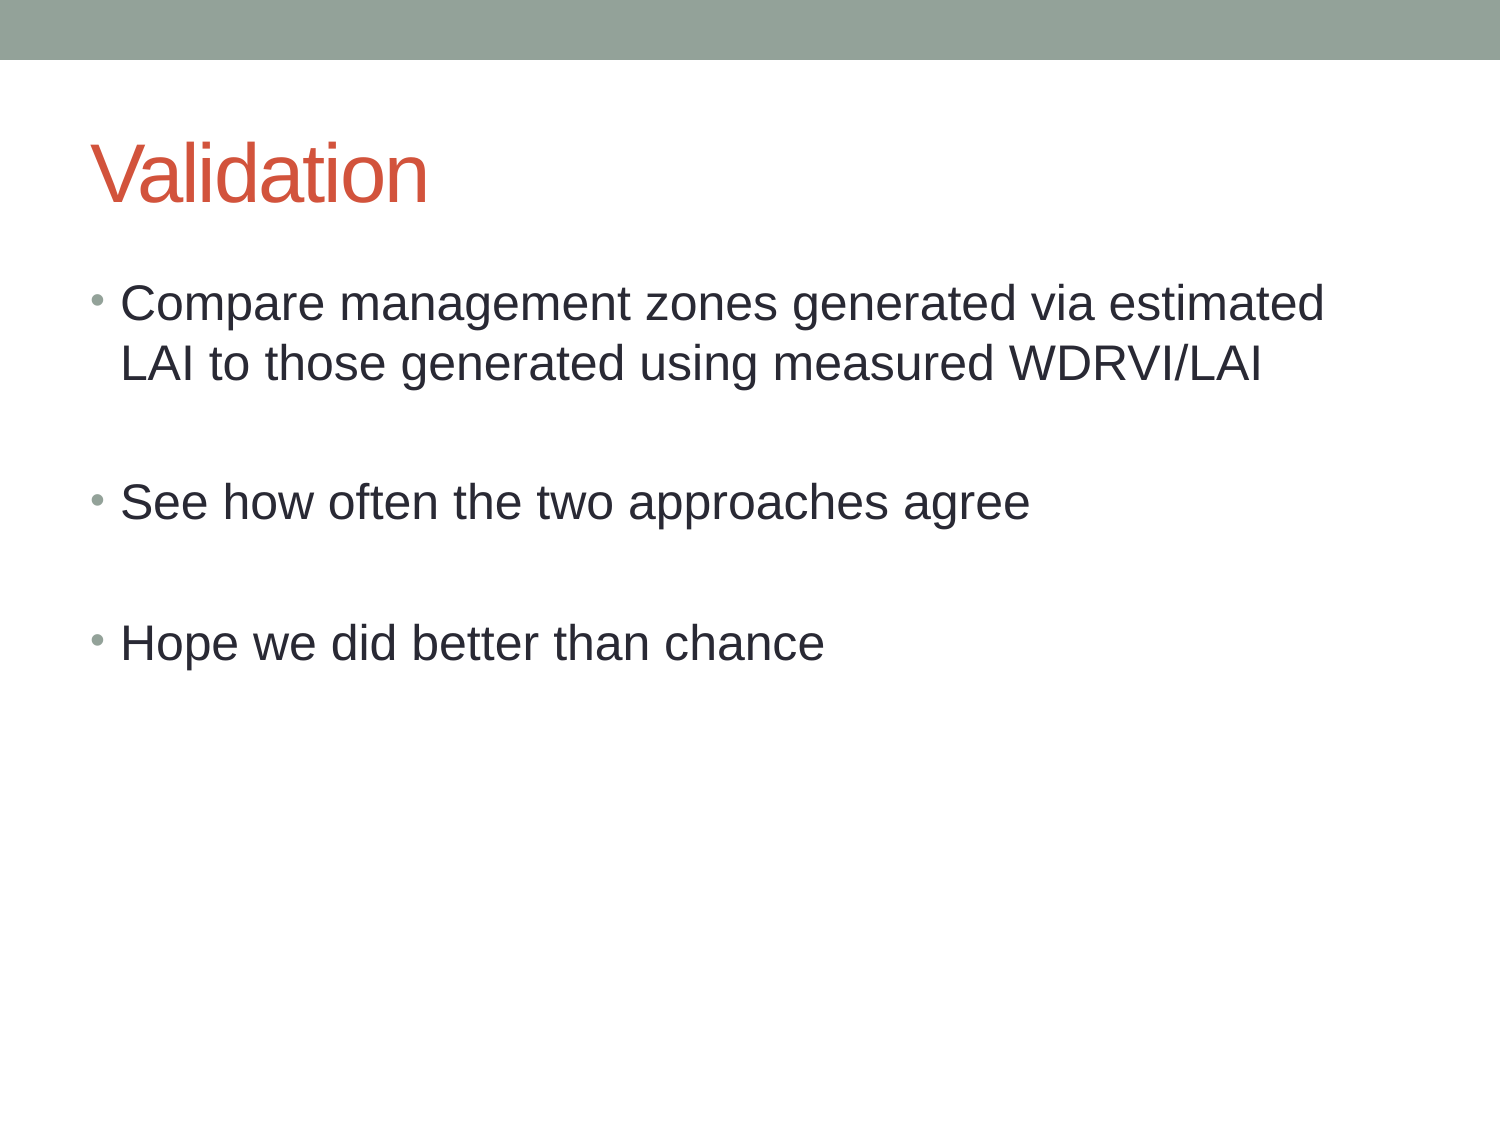

# Validation
Compare management zones generated via estimated LAI to those generated using measured WDRVI/LAI

See how often the two approaches agree

Hope we did better than chance